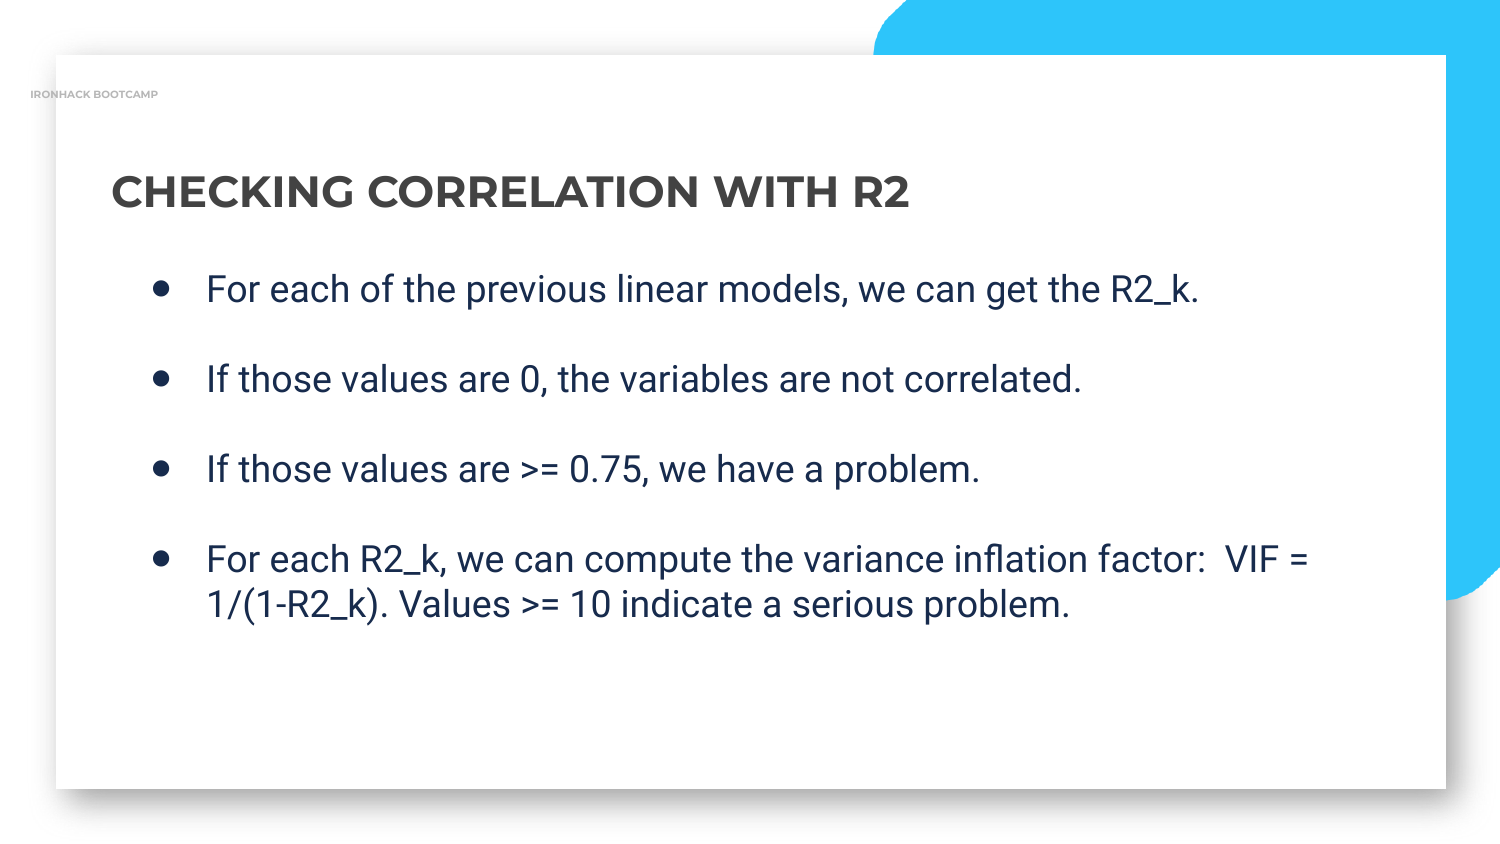

IRONHACK BOOTCAMP
CHECKING CORRELATION WITH R2
For each of the previous linear models, we can get the R2_k.

If those values are 0, the variables are not correlated.

If those values are >= 0.75, we have a problem.

For each R2_k, we can compute the variance inflation factor:  VIF = 1/(1-R2_k). Values >= 10 indicate a serious problem.